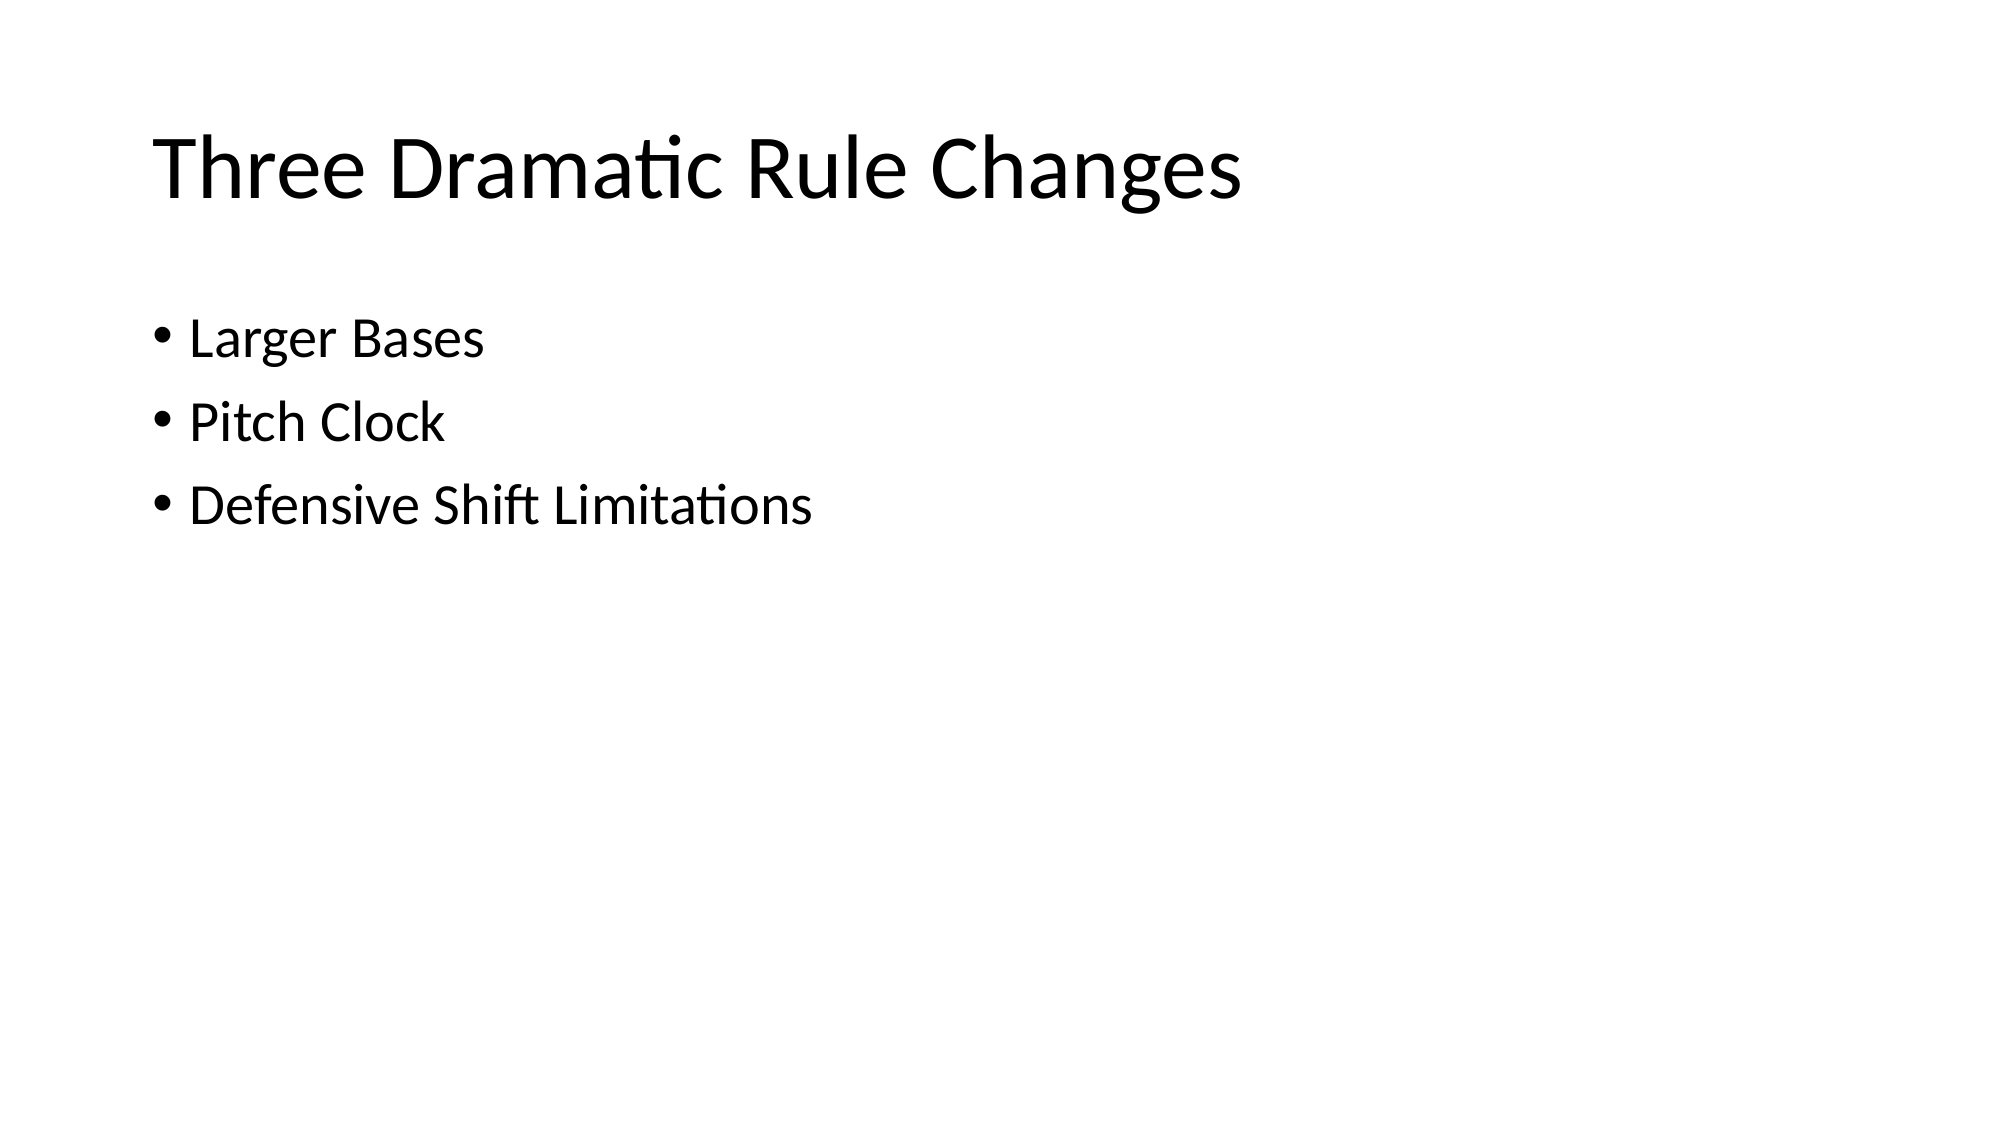

# Three Dramatic Rule Changes
Larger Bases
Pitch Clock
Defensive Shift Limitations